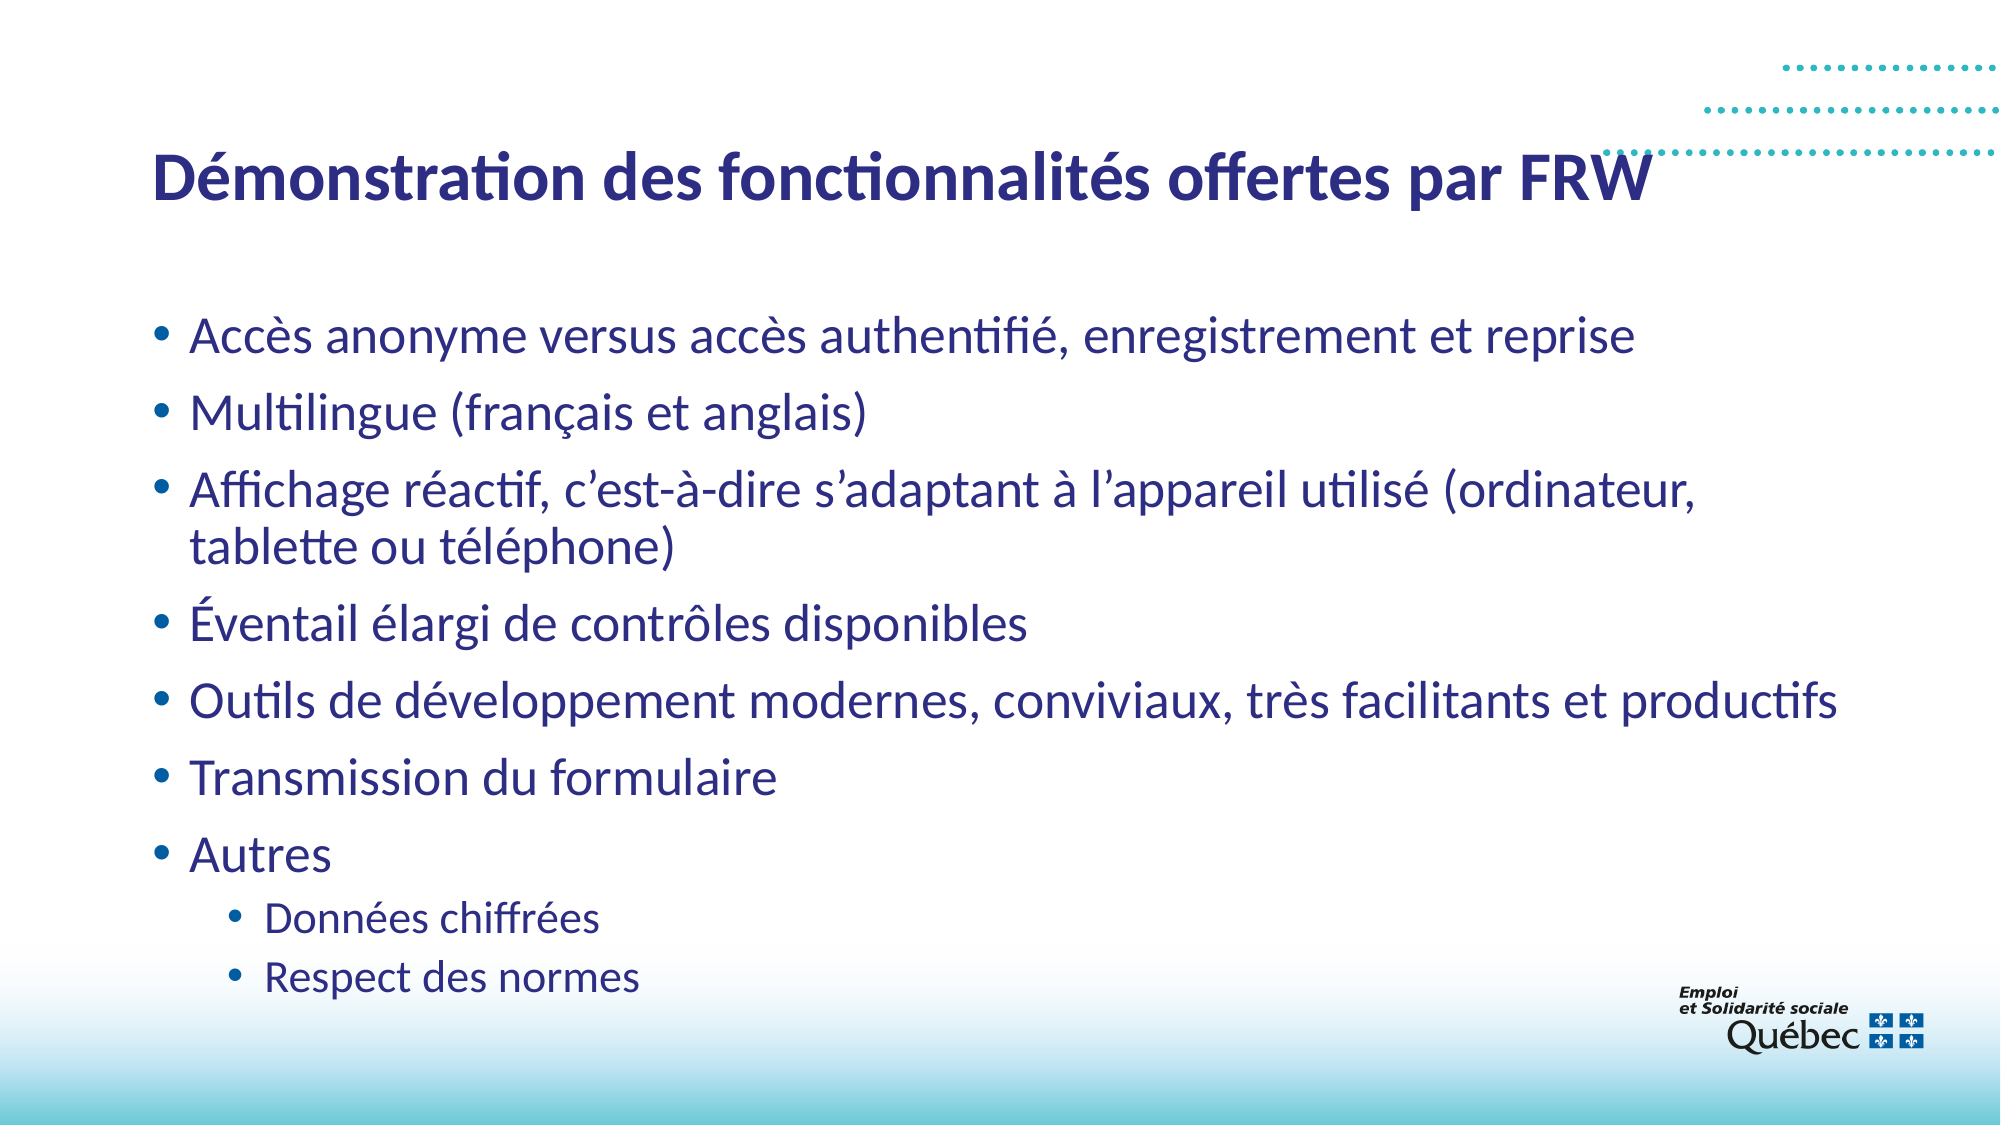

# Démonstration des fonctionnalités offertes par FRW
Accès anonyme versus accès authentifié, enregistrement et reprise
Multilingue (français et anglais)
Affichage réactif, c’est-à-dire s’adaptant à l’appareil utilisé (ordinateur, tablette ou téléphone)
Éventail élargi de contrôles disponibles
Outils de développement modernes, conviviaux, très facilitants et productifs
Transmission du formulaire
Autres
Données chiffrées
Respect des normes